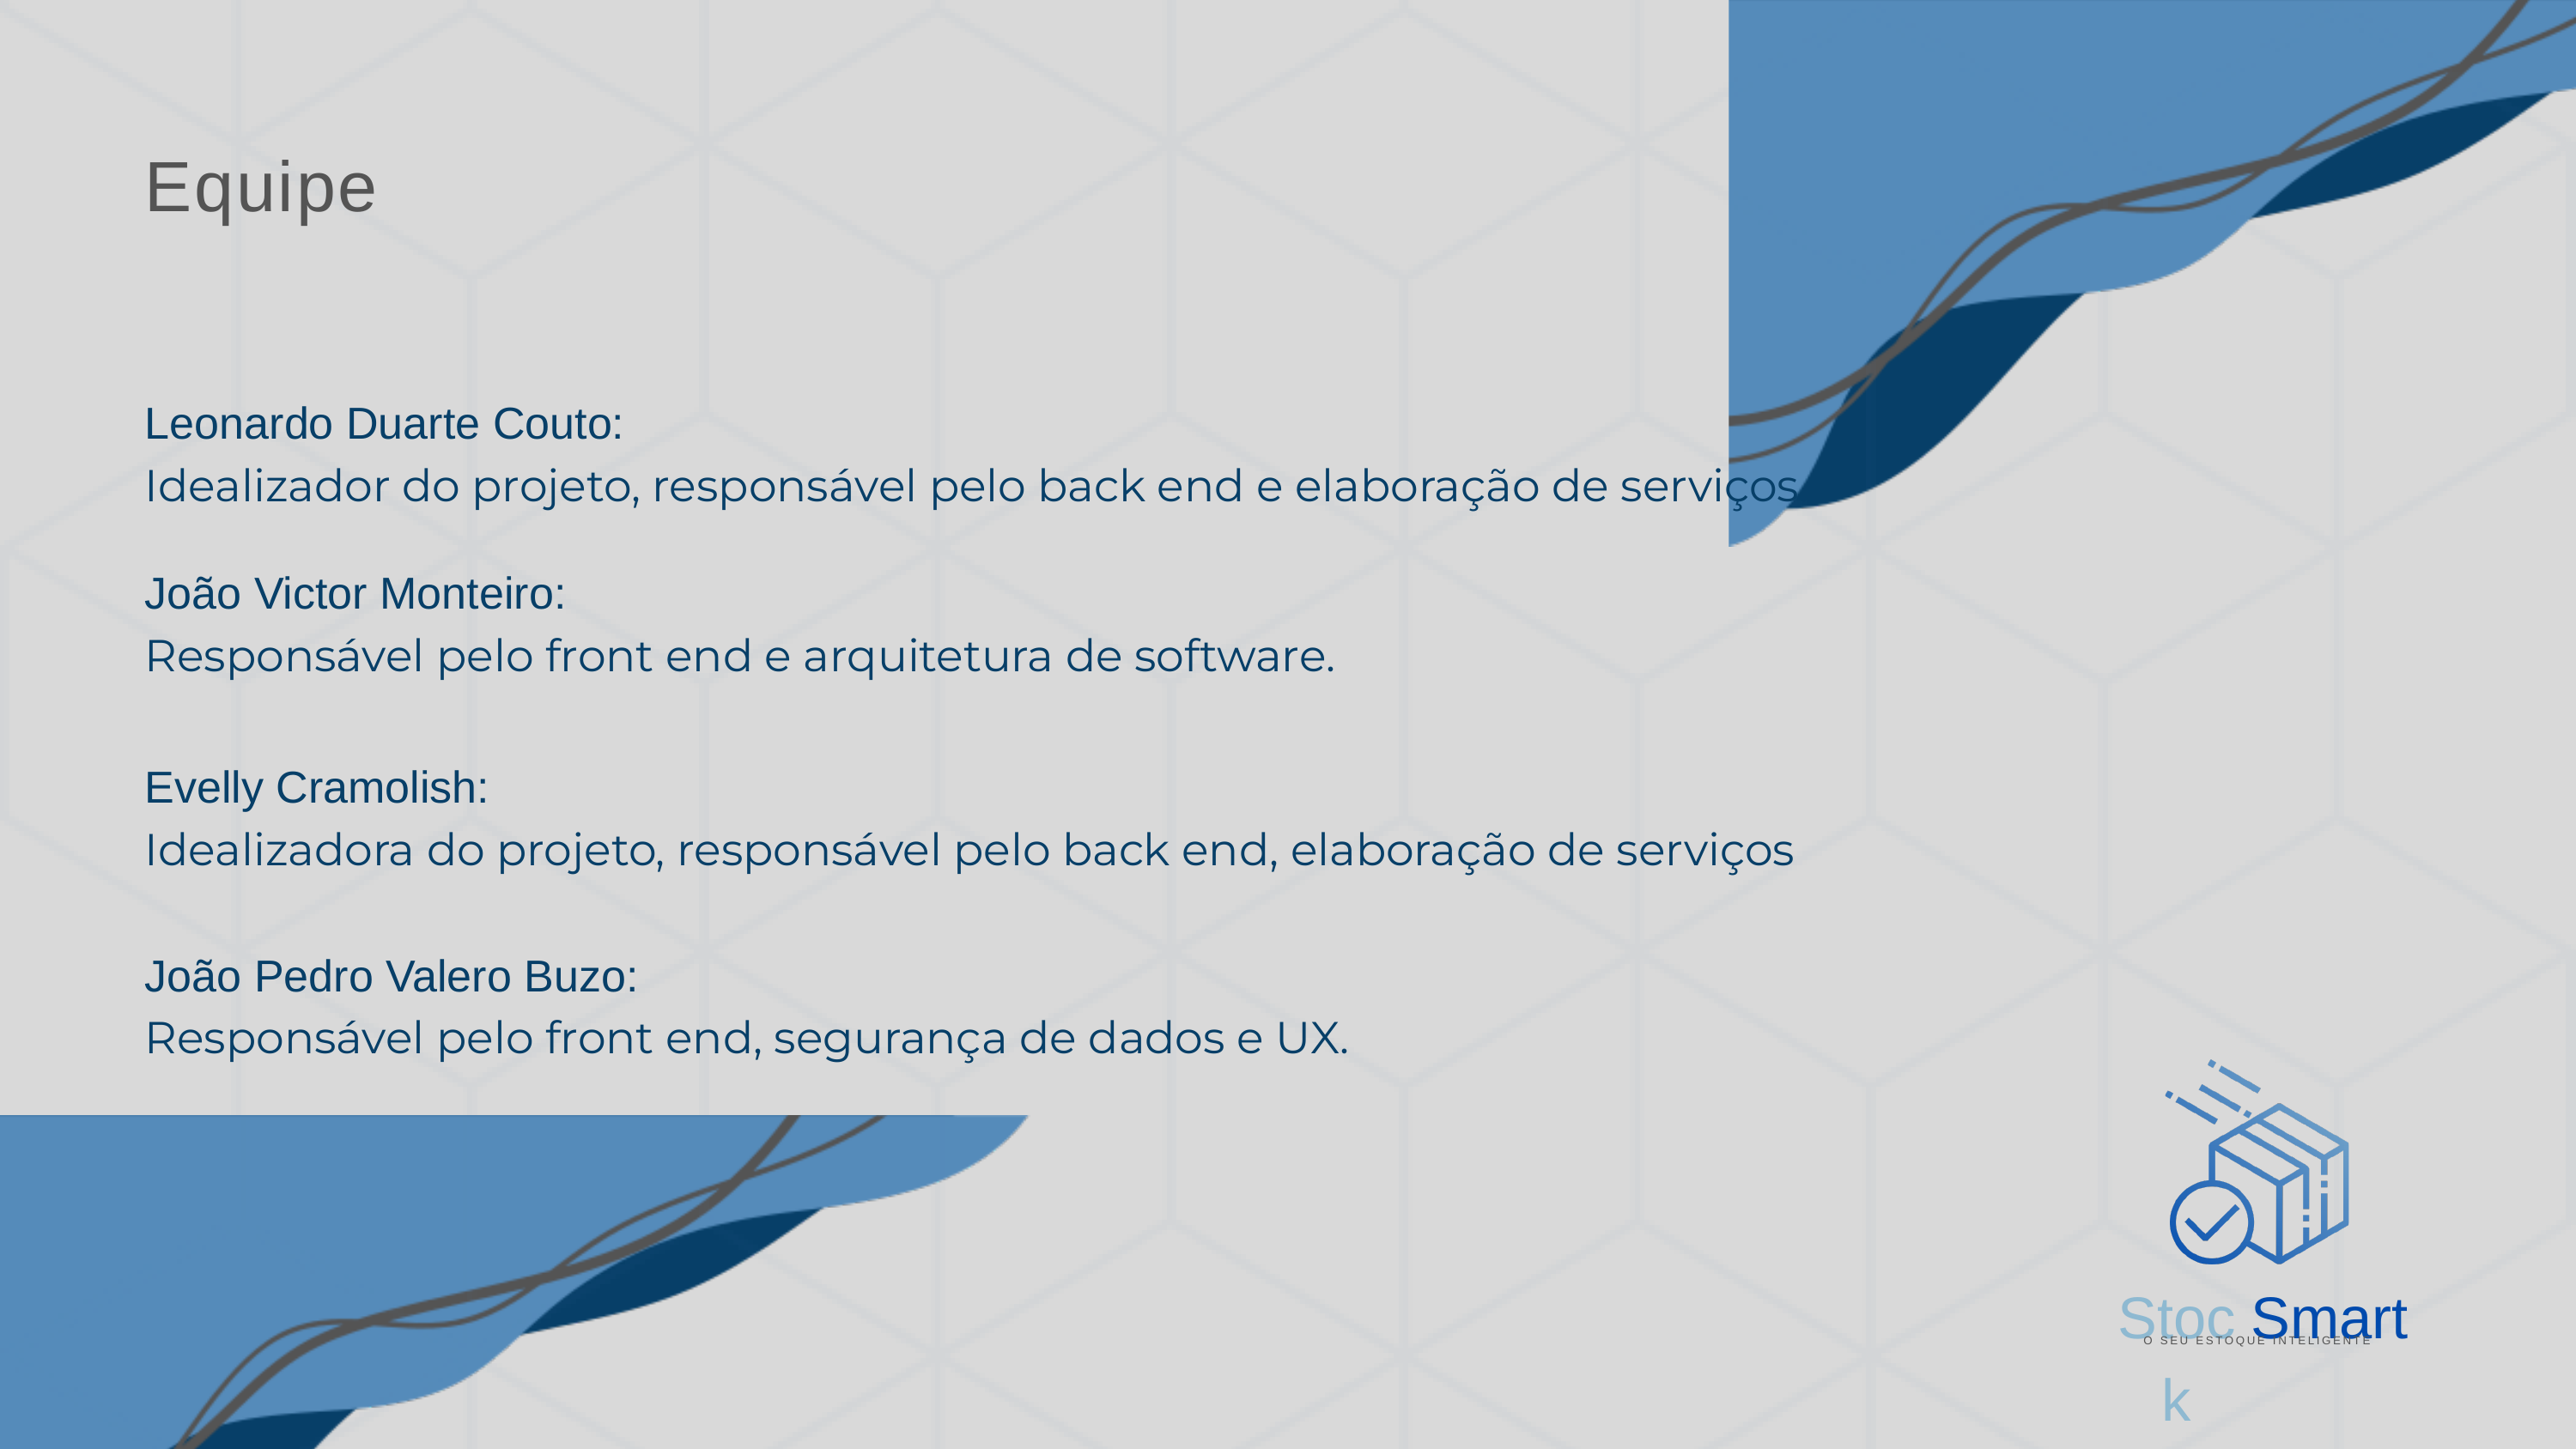

Equipe
Leonardo Duarte Couto:
Idealizador do projeto, responsável pelo back end e elaboração de serviços.

João Victor Monteiro:
Responsável pelo front end e arquitetura de software.

Evelly Cramolish:
Idealizadora do projeto, responsável pelo back end, elaboração de serviços
João Pedro Valero Buzo:
Responsável pelo front end, segurança de dados e UX.

Stock
Smart
O SEU ESTOQUE INTELIGENTE